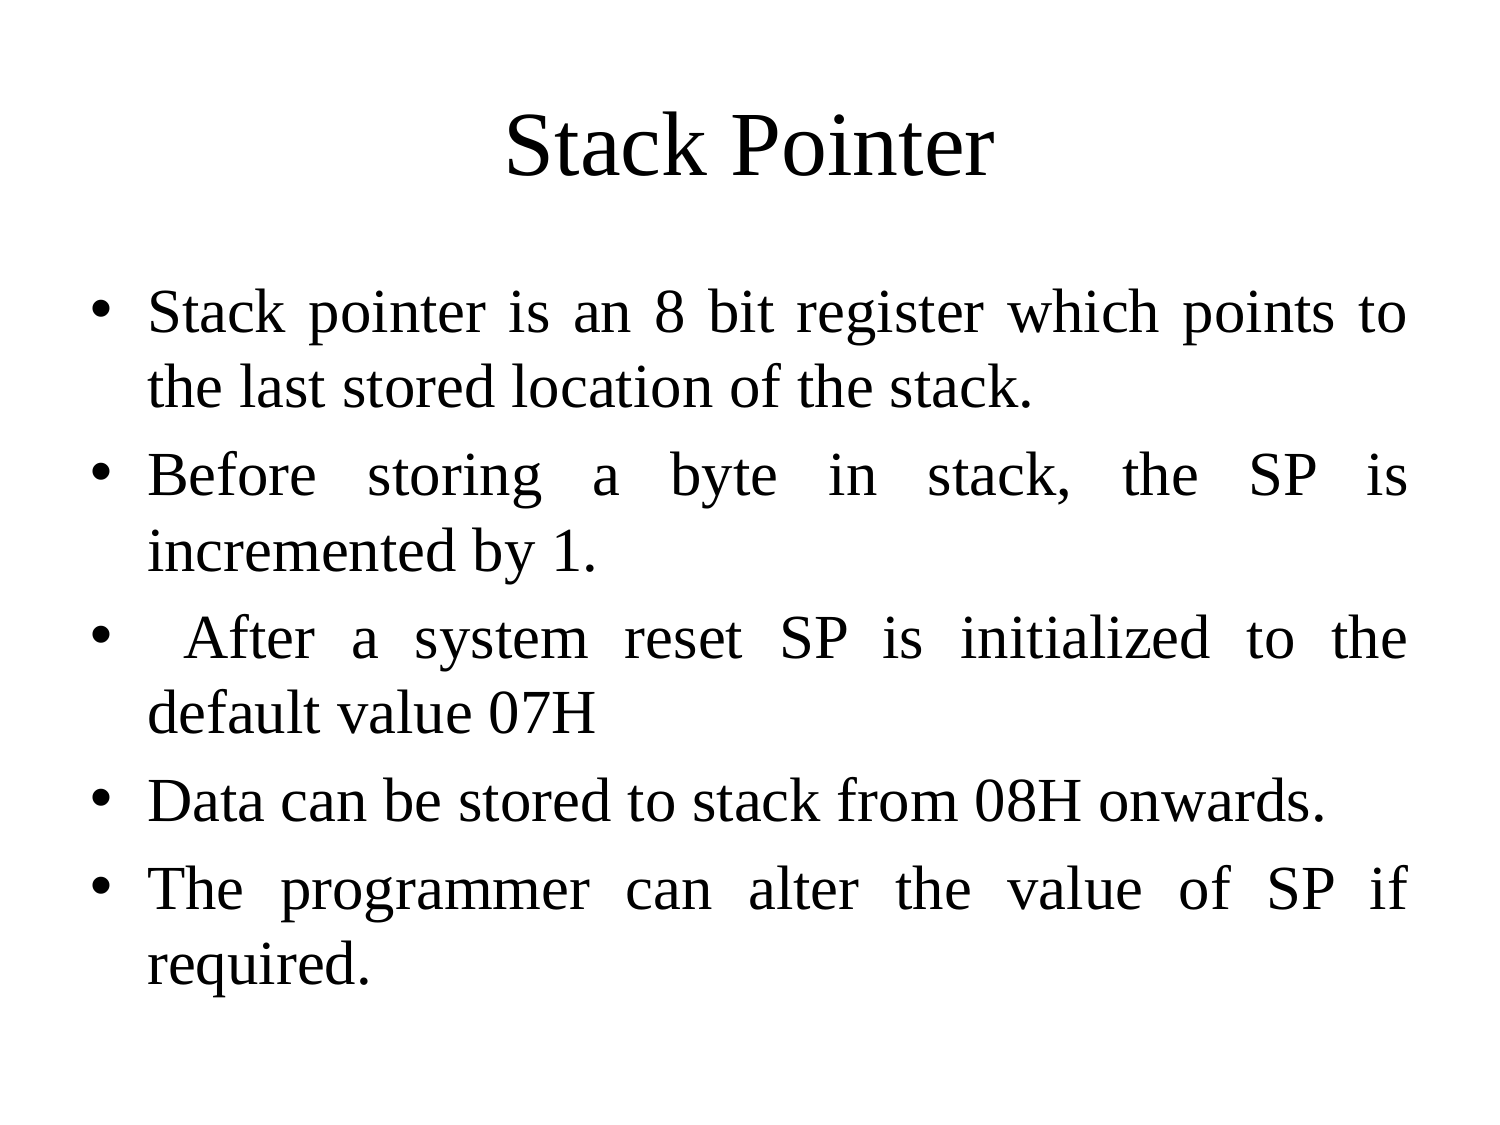

# Stack Pointer
Stack pointer is an 8 bit register which points to the last stored location of the stack.
Before storing a byte in stack, the SP is incremented by 1.
 After a system reset SP is initialized to the default value 07H
Data can be stored to stack from 08H onwards.
The programmer can alter the value of SP if required.